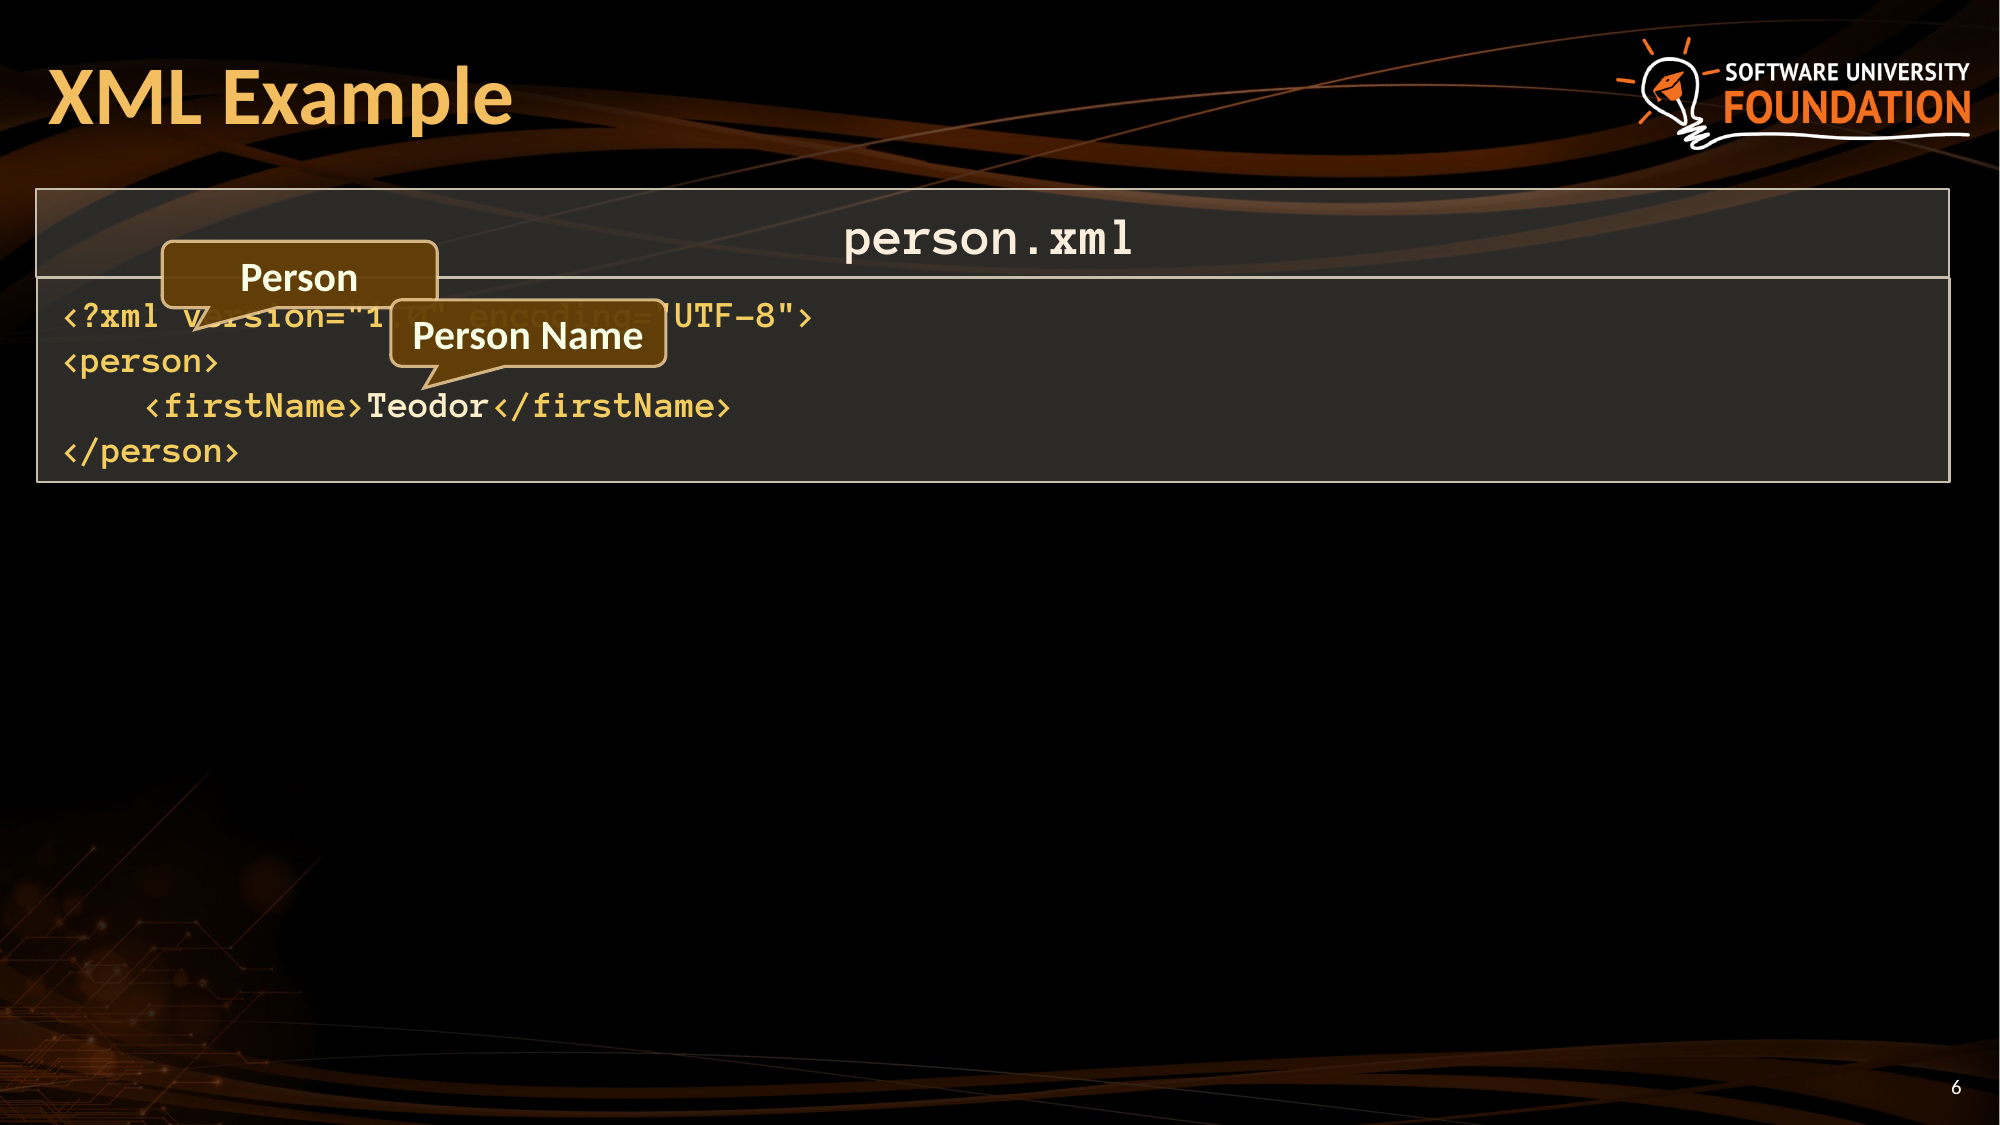

# XML Example
person.xml
Person
<?xml version="1.0" encoding="UTF-8">
<person>
    <firstName>Teodor</firstName>
</person>
Person Name
6